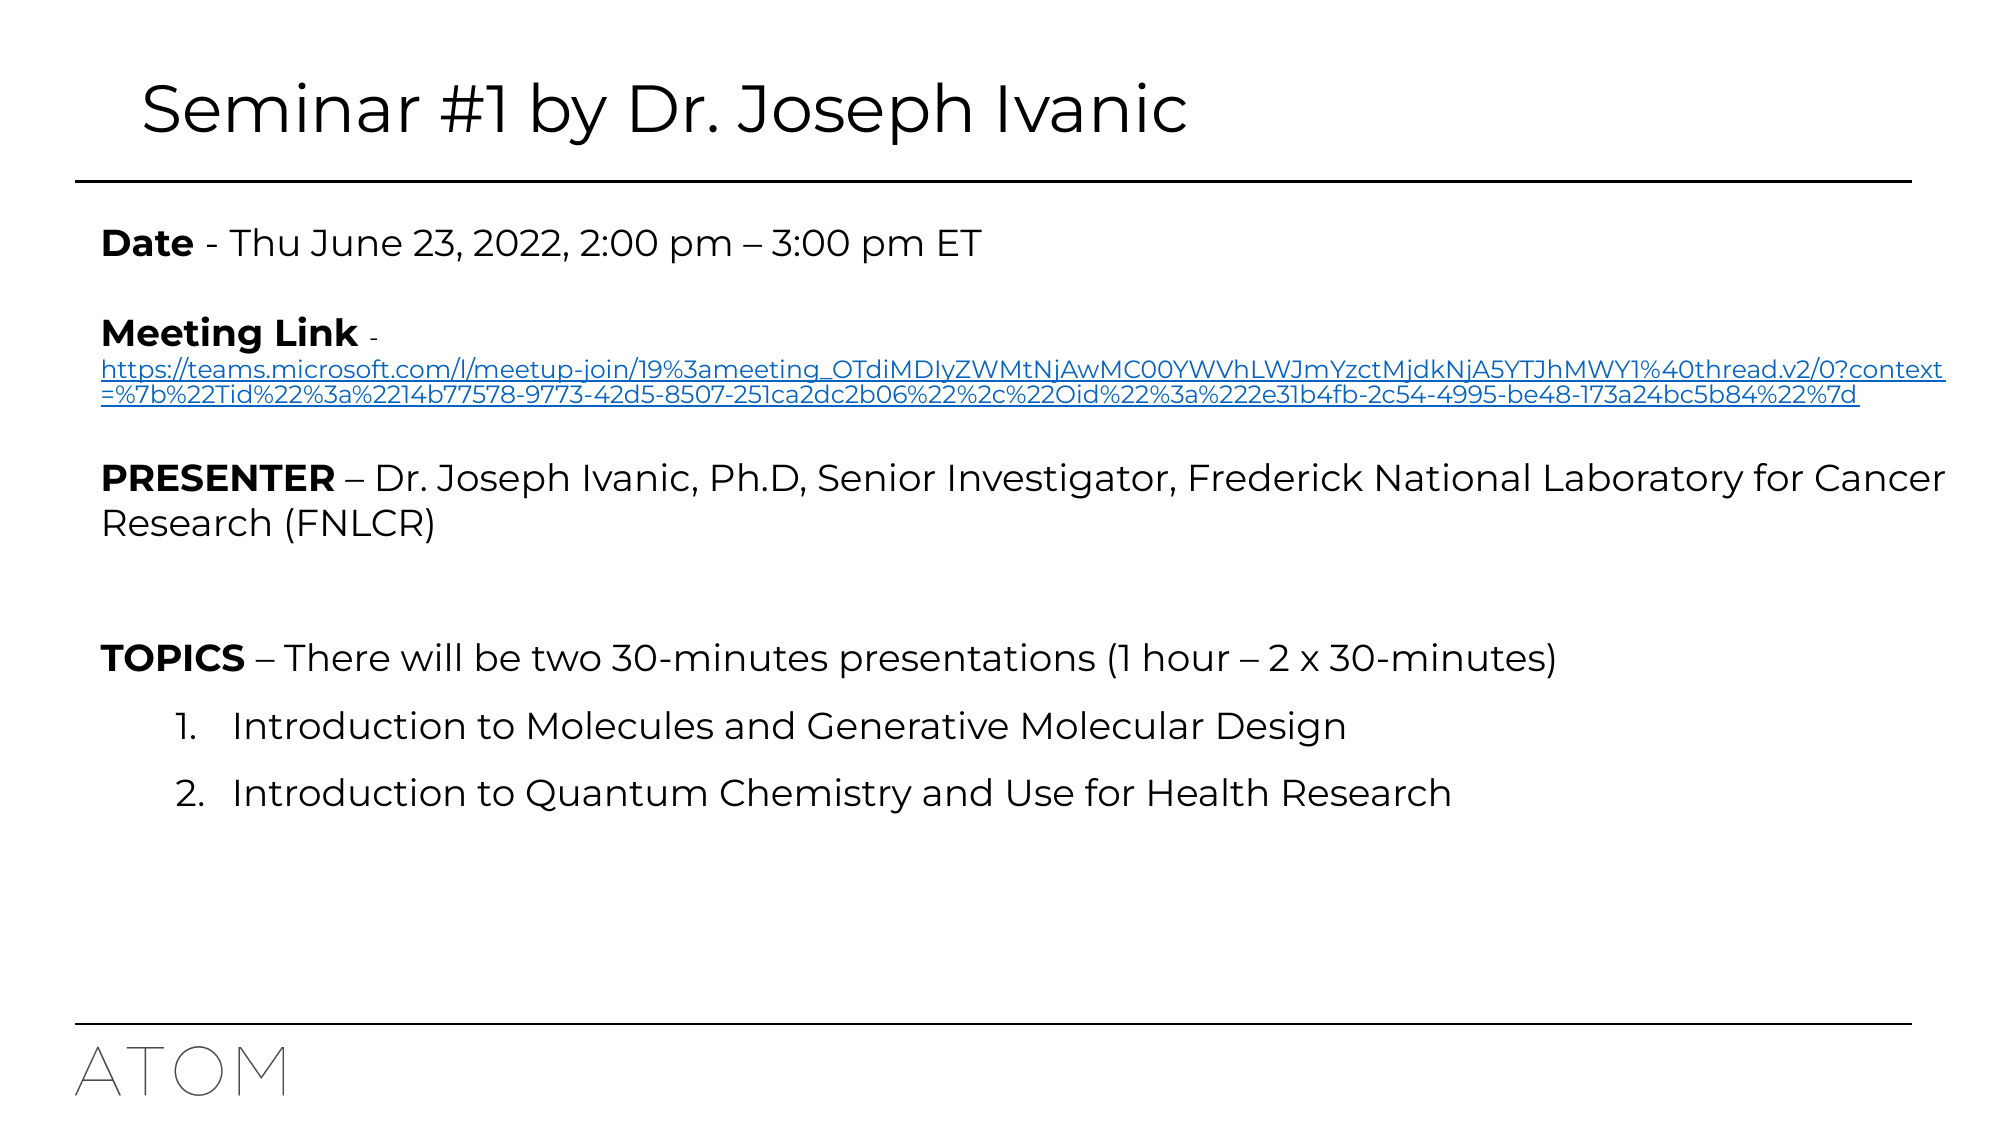

# Seminar #1 by Dr. Joseph Ivanic

Date - Thu June 23, 2022, 2:00 pm – 3:00 pm ET

Meeting Link - https://teams.microsoft.com/l/meetup-join/19%3ameeting_OTdiMDIyZWMtNjAwMC00YWVhLWJmYzctMjdkNjA5YTJhMWY1%40thread.v2/0?context=%7b%22Tid%22%3a%2214b77578-9773-42d5-8507-251ca2dc2b06%22%2c%22Oid%22%3a%222e31b4fb-2c54-4995-be48-173a24bc5b84%22%7d

PRESENTER – Dr. Joseph Ivanic, Ph.D, Senior Investigator, Frederick National Laboratory for Cancer Research (FNLCR)

TOPICS – There will be two 30-minutes presentations (1 hour – 2 x 30-minutes)
Introduction to Molecules and Generative Molecular Design
Introduction to Quantum Chemistry and Use for Health Research